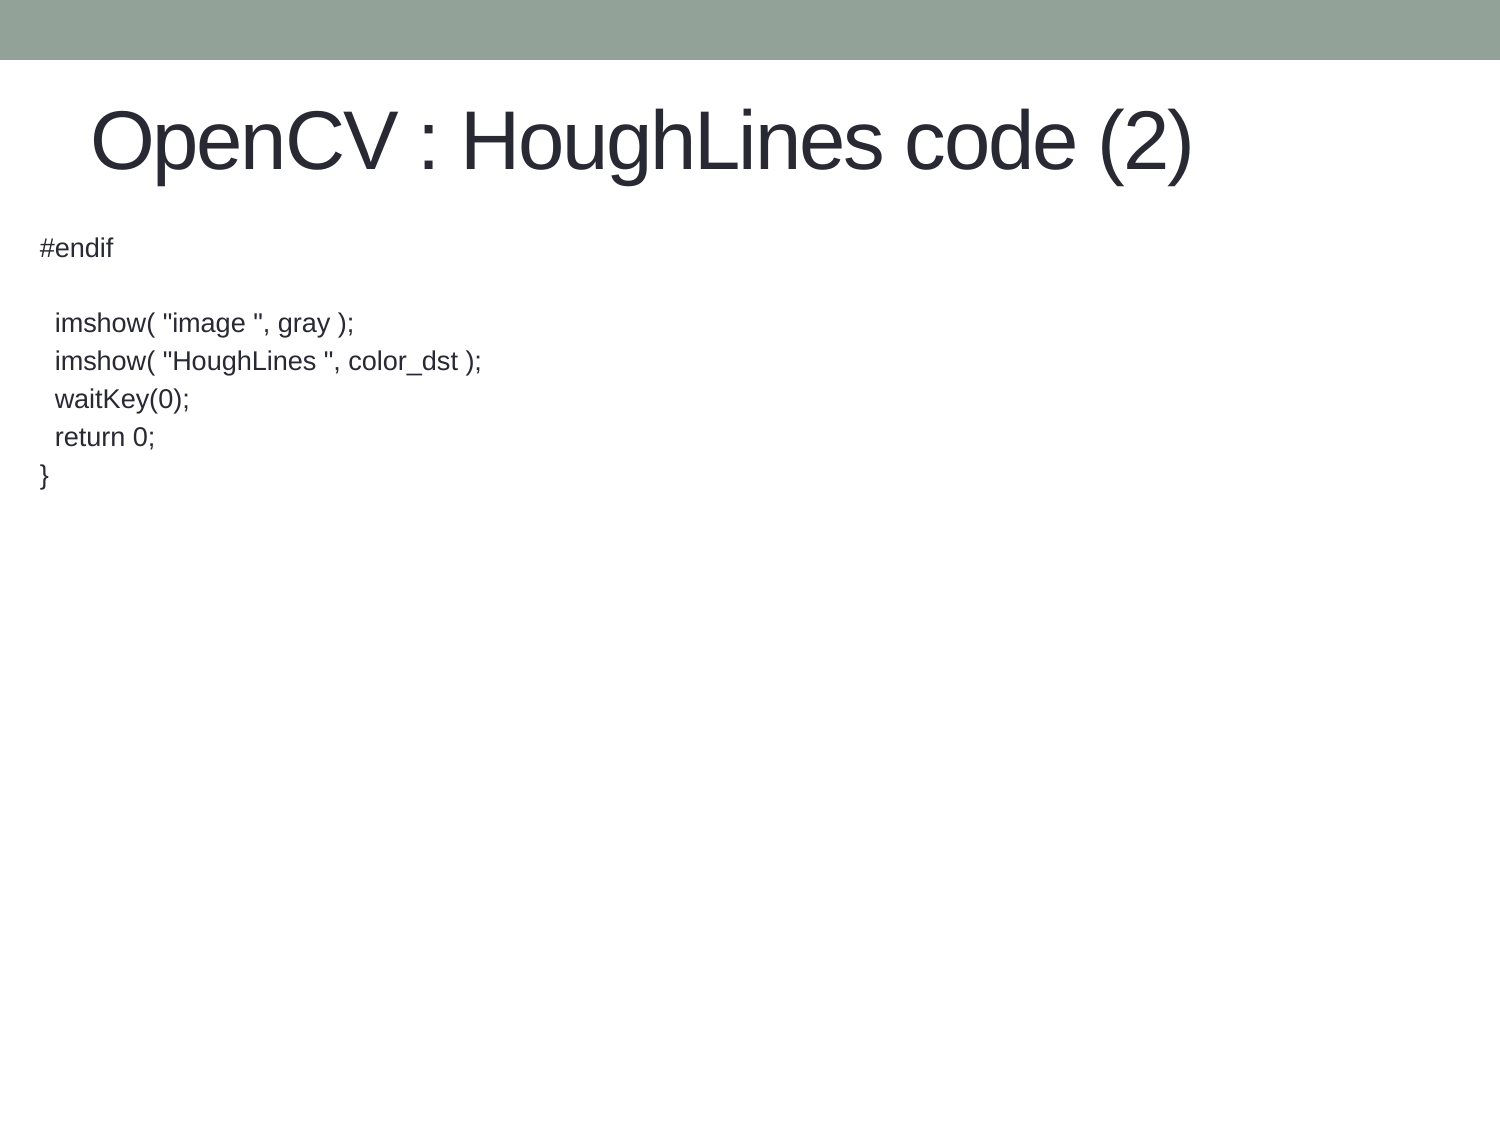

# OpenCV : HoughLines code (2)

#endif

  imshow( "image ", gray );
  imshow( "HoughLines ", color_dst );
  waitKey(0);
  return 0;
}